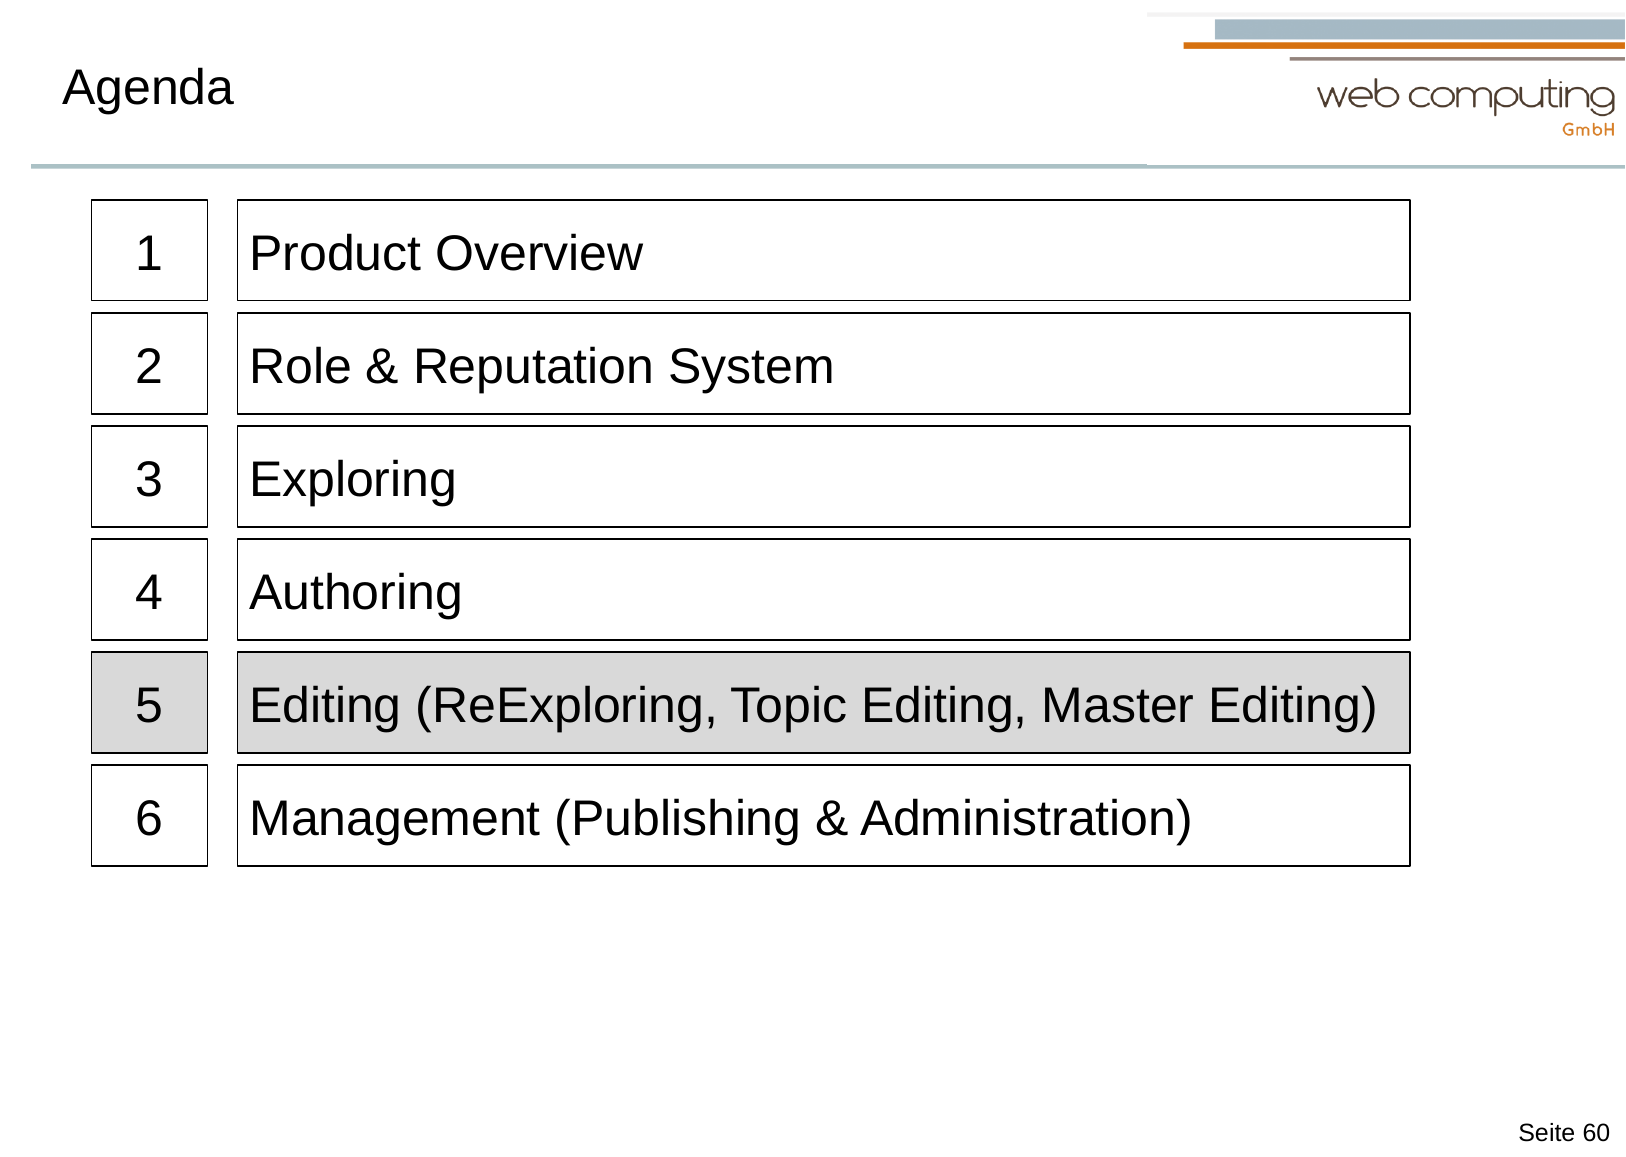

# Agenda
1
Product Overview
2
Role & Reputation System
3
Exploring
4
Authoring
5
Editing (ReExploring, Topic Editing, Master Editing)
6
Management (Publishing & Administration)
Seite 60